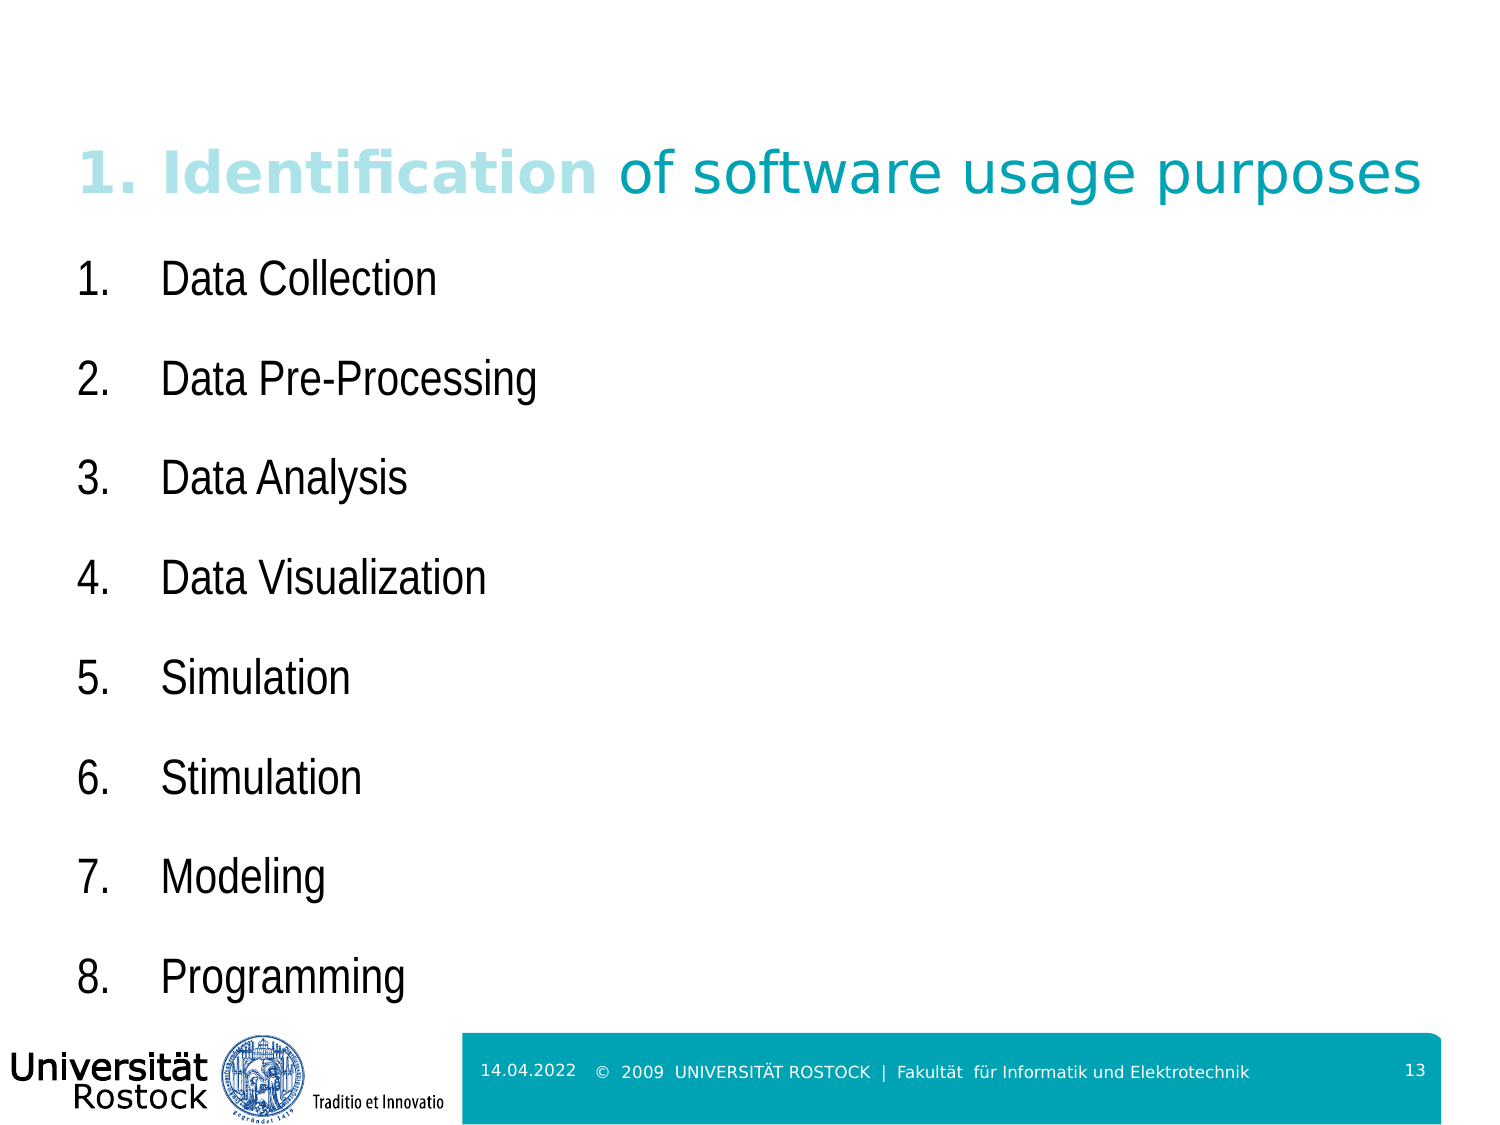

# Identification of software usage purposes
Data Collection
Data Pre-Processing
Data Analysis
Data Visualization
Simulation
Stimulation
Modeling
Programming

14.04.2022
13
©  2009  UNIVERSITÄT ROSTOCK  |  Fakultät  für Informatik und Elektrotechnik